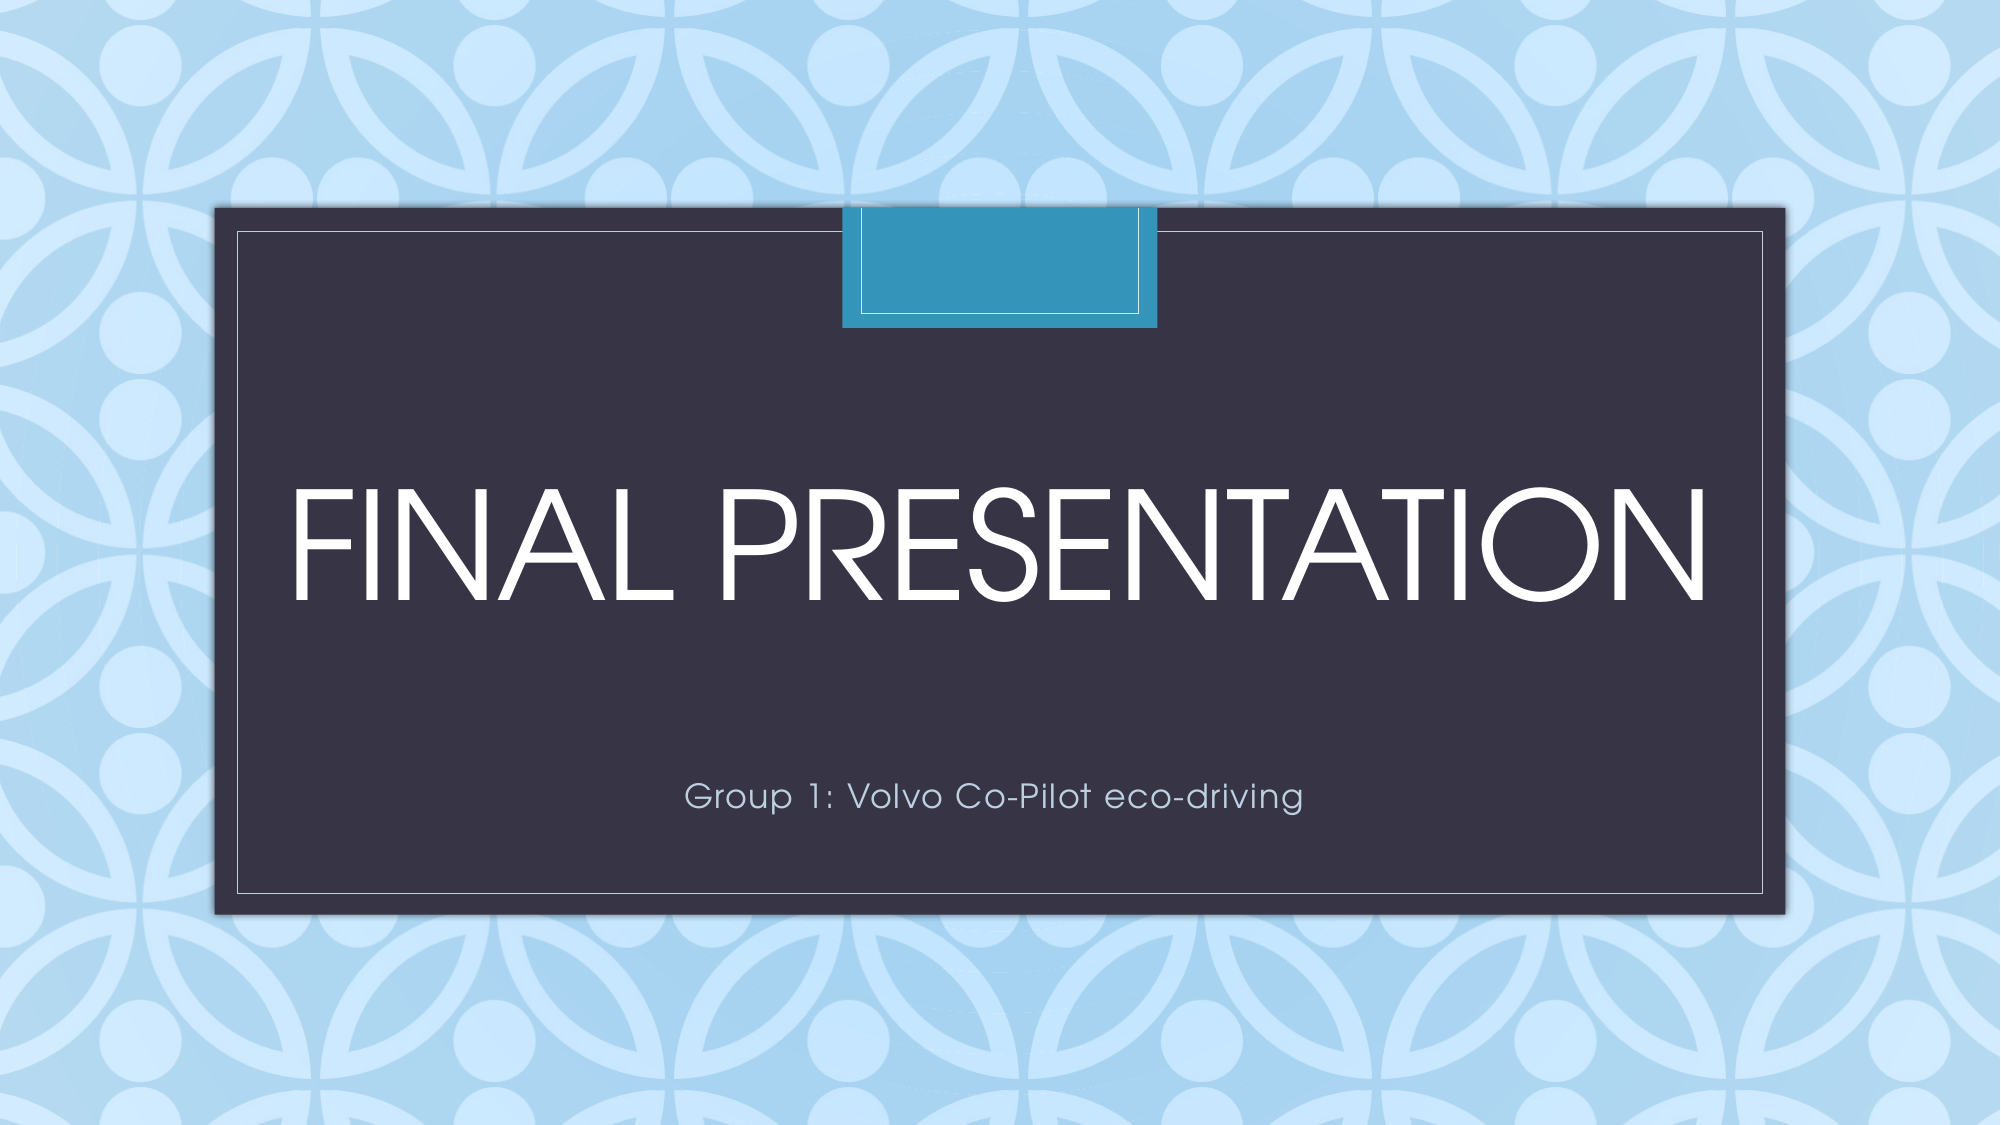

# Final presentation
Group 1: Volvo Co-Pilot eco-driving